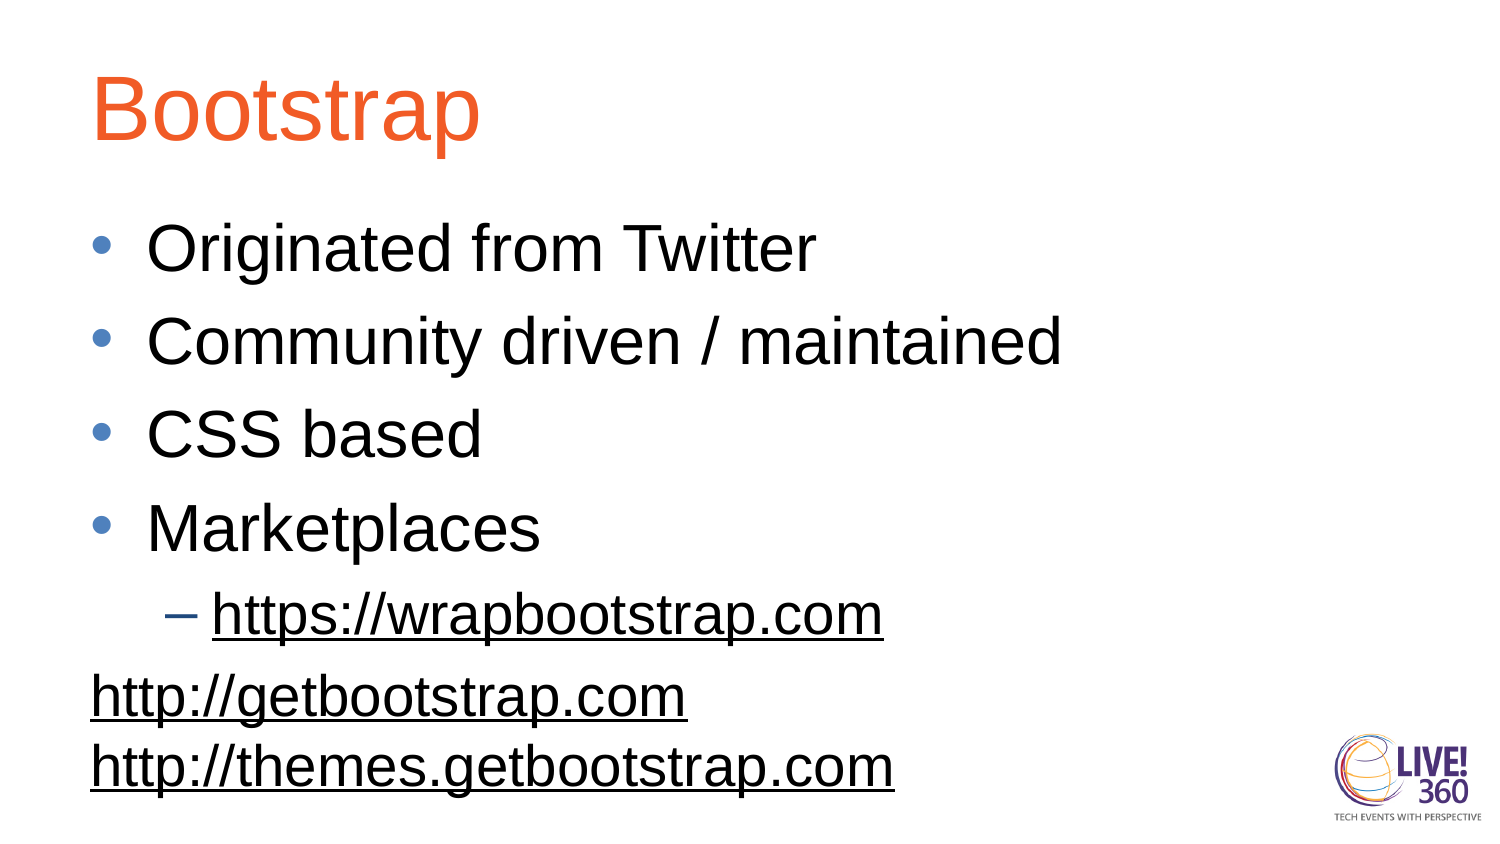

# Bootstrap
Originated from Twitter
Community driven / maintained
CSS based
Marketplaces
https://wrapbootstrap.com
http://getbootstrap.com
http://themes.getbootstrap.com